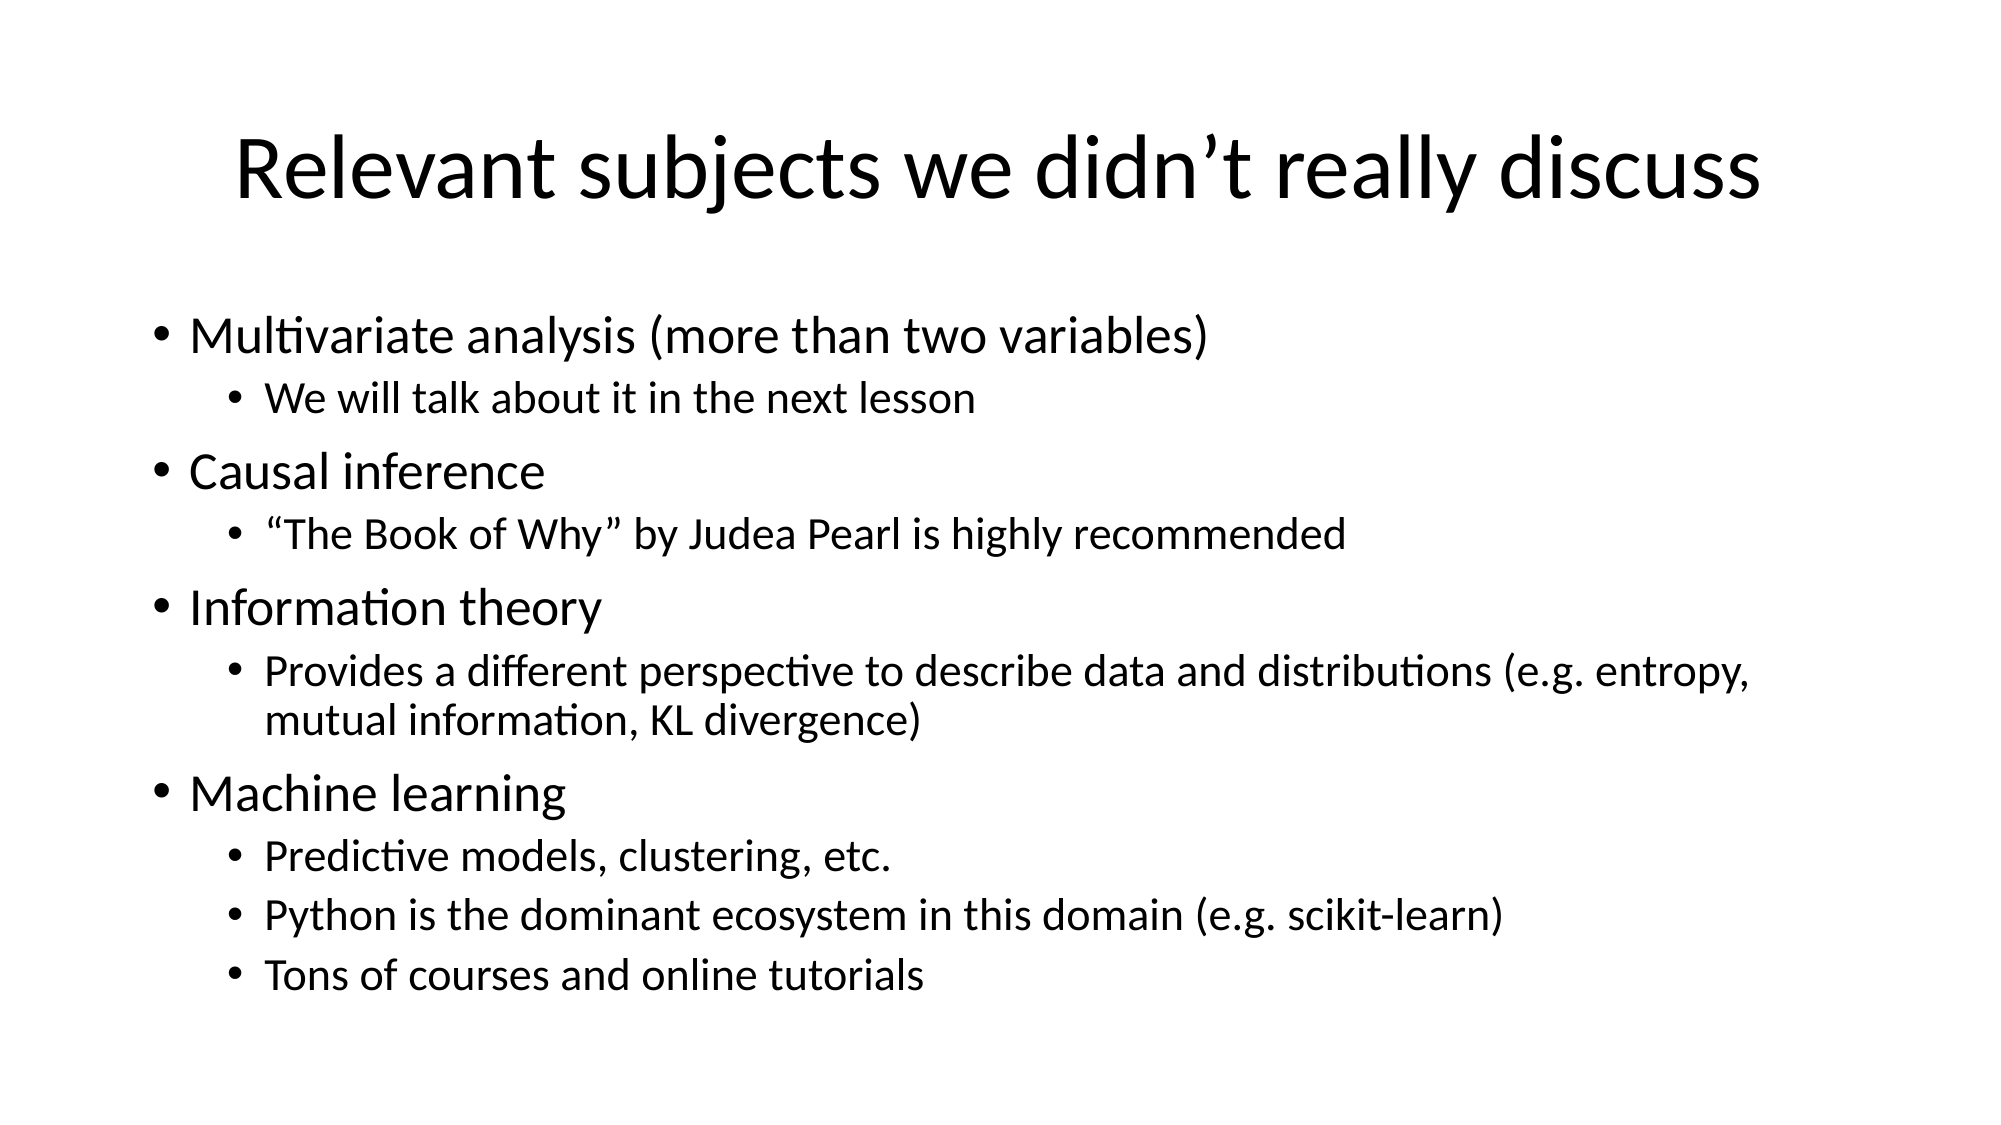

# Relevant subjects we didn’t really discuss
Multivariate analysis (more than two variables)
We will talk about it in the next lesson
Causal inference
“The Book of Why” by Judea Pearl is highly recommended
Information theory
Provides a different perspective to describe data and distributions (e.g. entropy, mutual information, KL divergence)
Machine learning
Predictive models, clustering, etc.
Python is the dominant ecosystem in this domain (e.g. scikit-learn)
Tons of courses and online tutorials